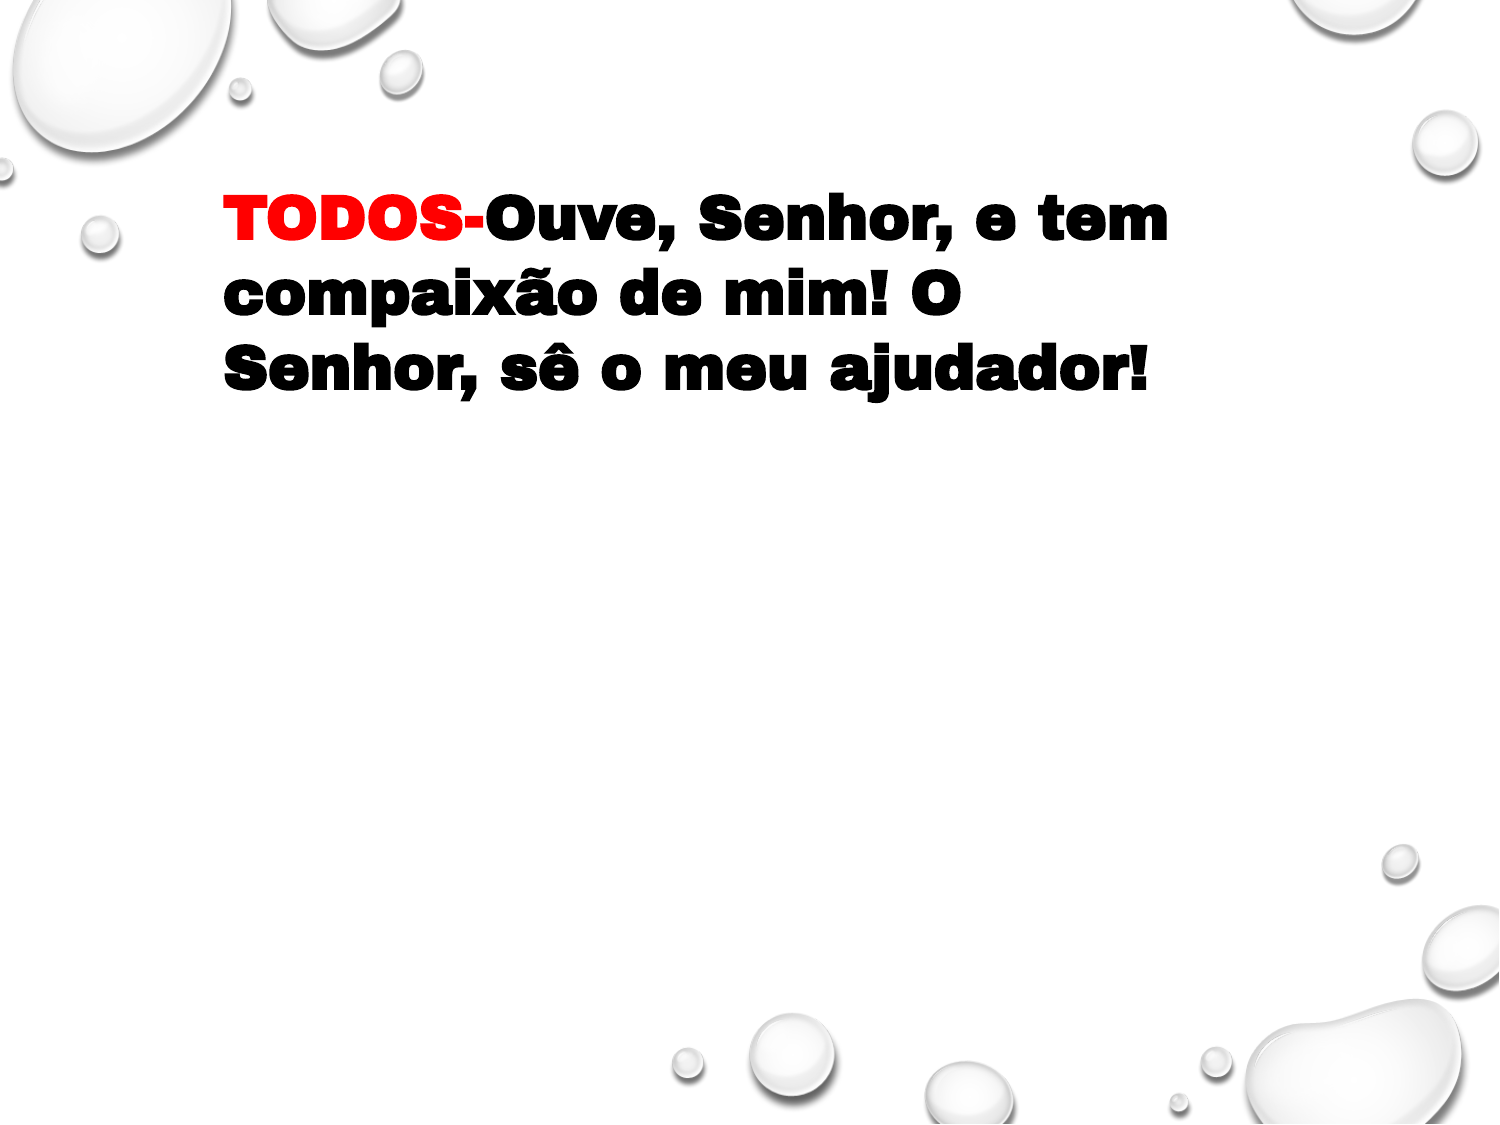

TODOS-Ouve, Senhor, e tem compaixão de mim! O Senhor, sê o meu ajudador!